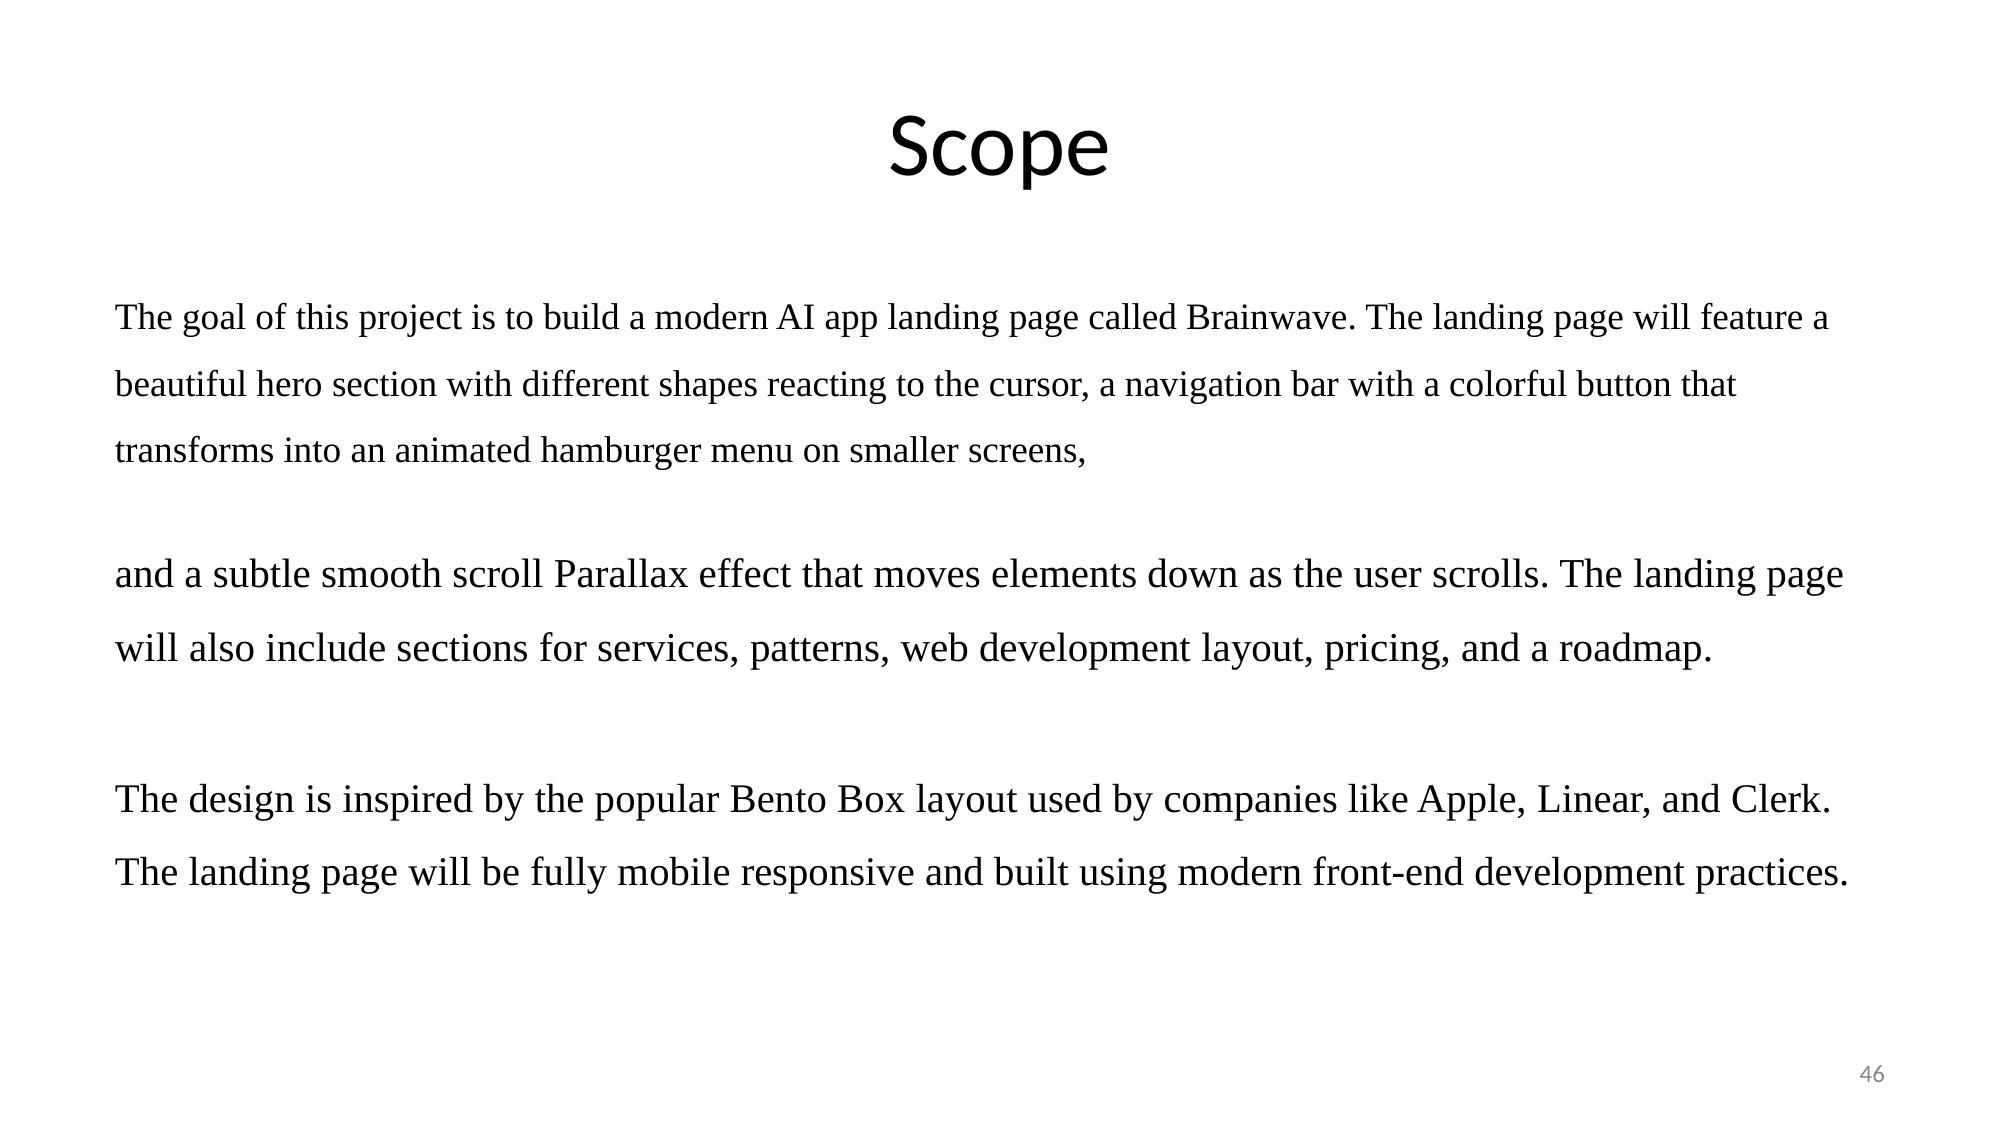

# Scope
The goal of this project is to build a modern AI app landing page called Brainwave. The landing page will feature a beautiful hero section with different shapes reacting to the cursor, a navigation bar with a colorful button that transforms into an animated hamburger menu on smaller screens,

and a subtle smooth scroll Parallax effect that moves elements down as the user scrolls. The landing page will also include sections for services, patterns, web development layout, pricing, and a roadmap.

The design is inspired by the popular Bento Box layout used by companies like Apple, Linear, and Clerk. The landing page will be fully mobile responsive and built using modern front-end development practices.

46